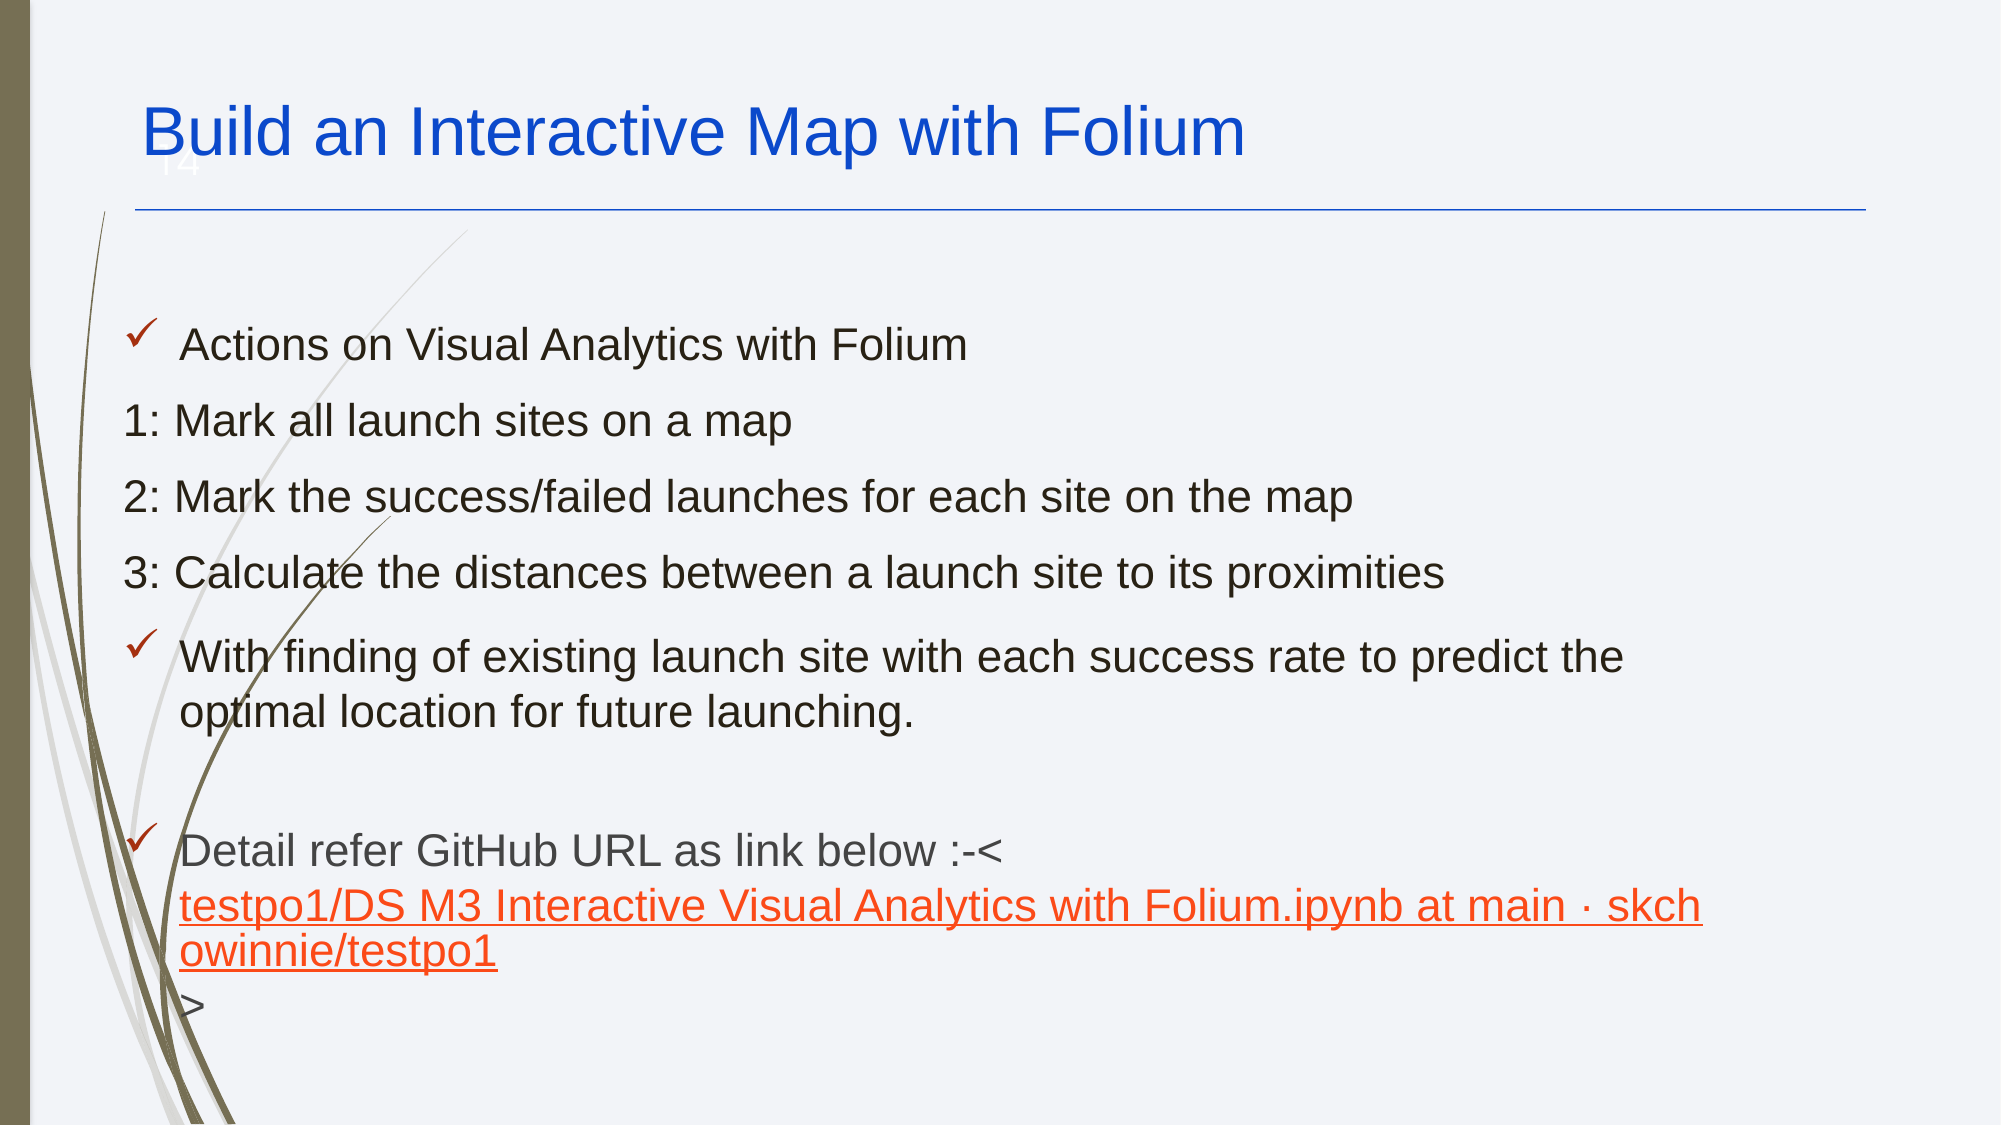

Build an Interactive Map with Folium
14
Actions on Visual Analytics with Folium
1: Mark all launch sites on a map
2: Mark the success/failed launches for each site on the map
3: Calculate the distances between a launch site to its proximities
With finding of existing launch site with each success rate to predict the optimal location for future launching.

Detail refer GitHub URL as link below :-<testpo1/DS M3 Interactive Visual Analytics with Folium.ipynb at main · skchowinnie/testpo1>